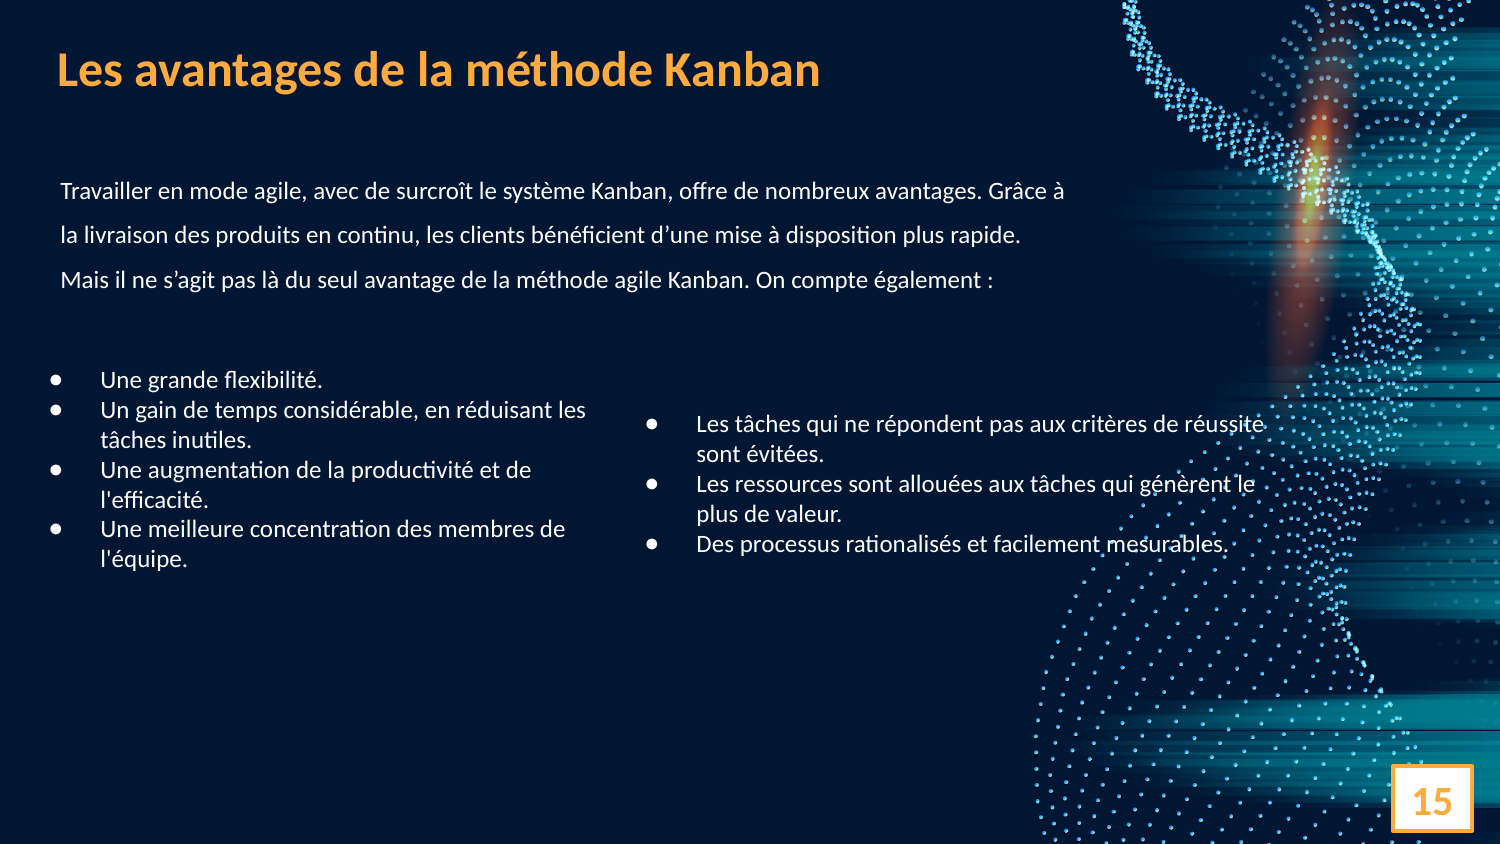

Les avantages de la méthode Kanban
Travailler en mode agile, avec de surcroît le système Kanban, offre de nombreux avantages. Grâce à la livraison des produits en continu, les clients bénéficient d’une mise à disposition plus rapide. Mais il ne s’agit pas là du seul avantage de la méthode agile Kanban. On compte également :
Une grande flexibilité.
Un gain de temps considérable, en réduisant les tâches inutiles.
Une augmentation de la productivité et de l'efficacité.
Une meilleure concentration des membres de l'équipe.

Les tâches qui ne répondent pas aux critères de réussite sont évitées.
Les ressources sont allouées aux tâches qui génèrent le plus de valeur.
Des processus rationalisés et facilement mesurables.
15